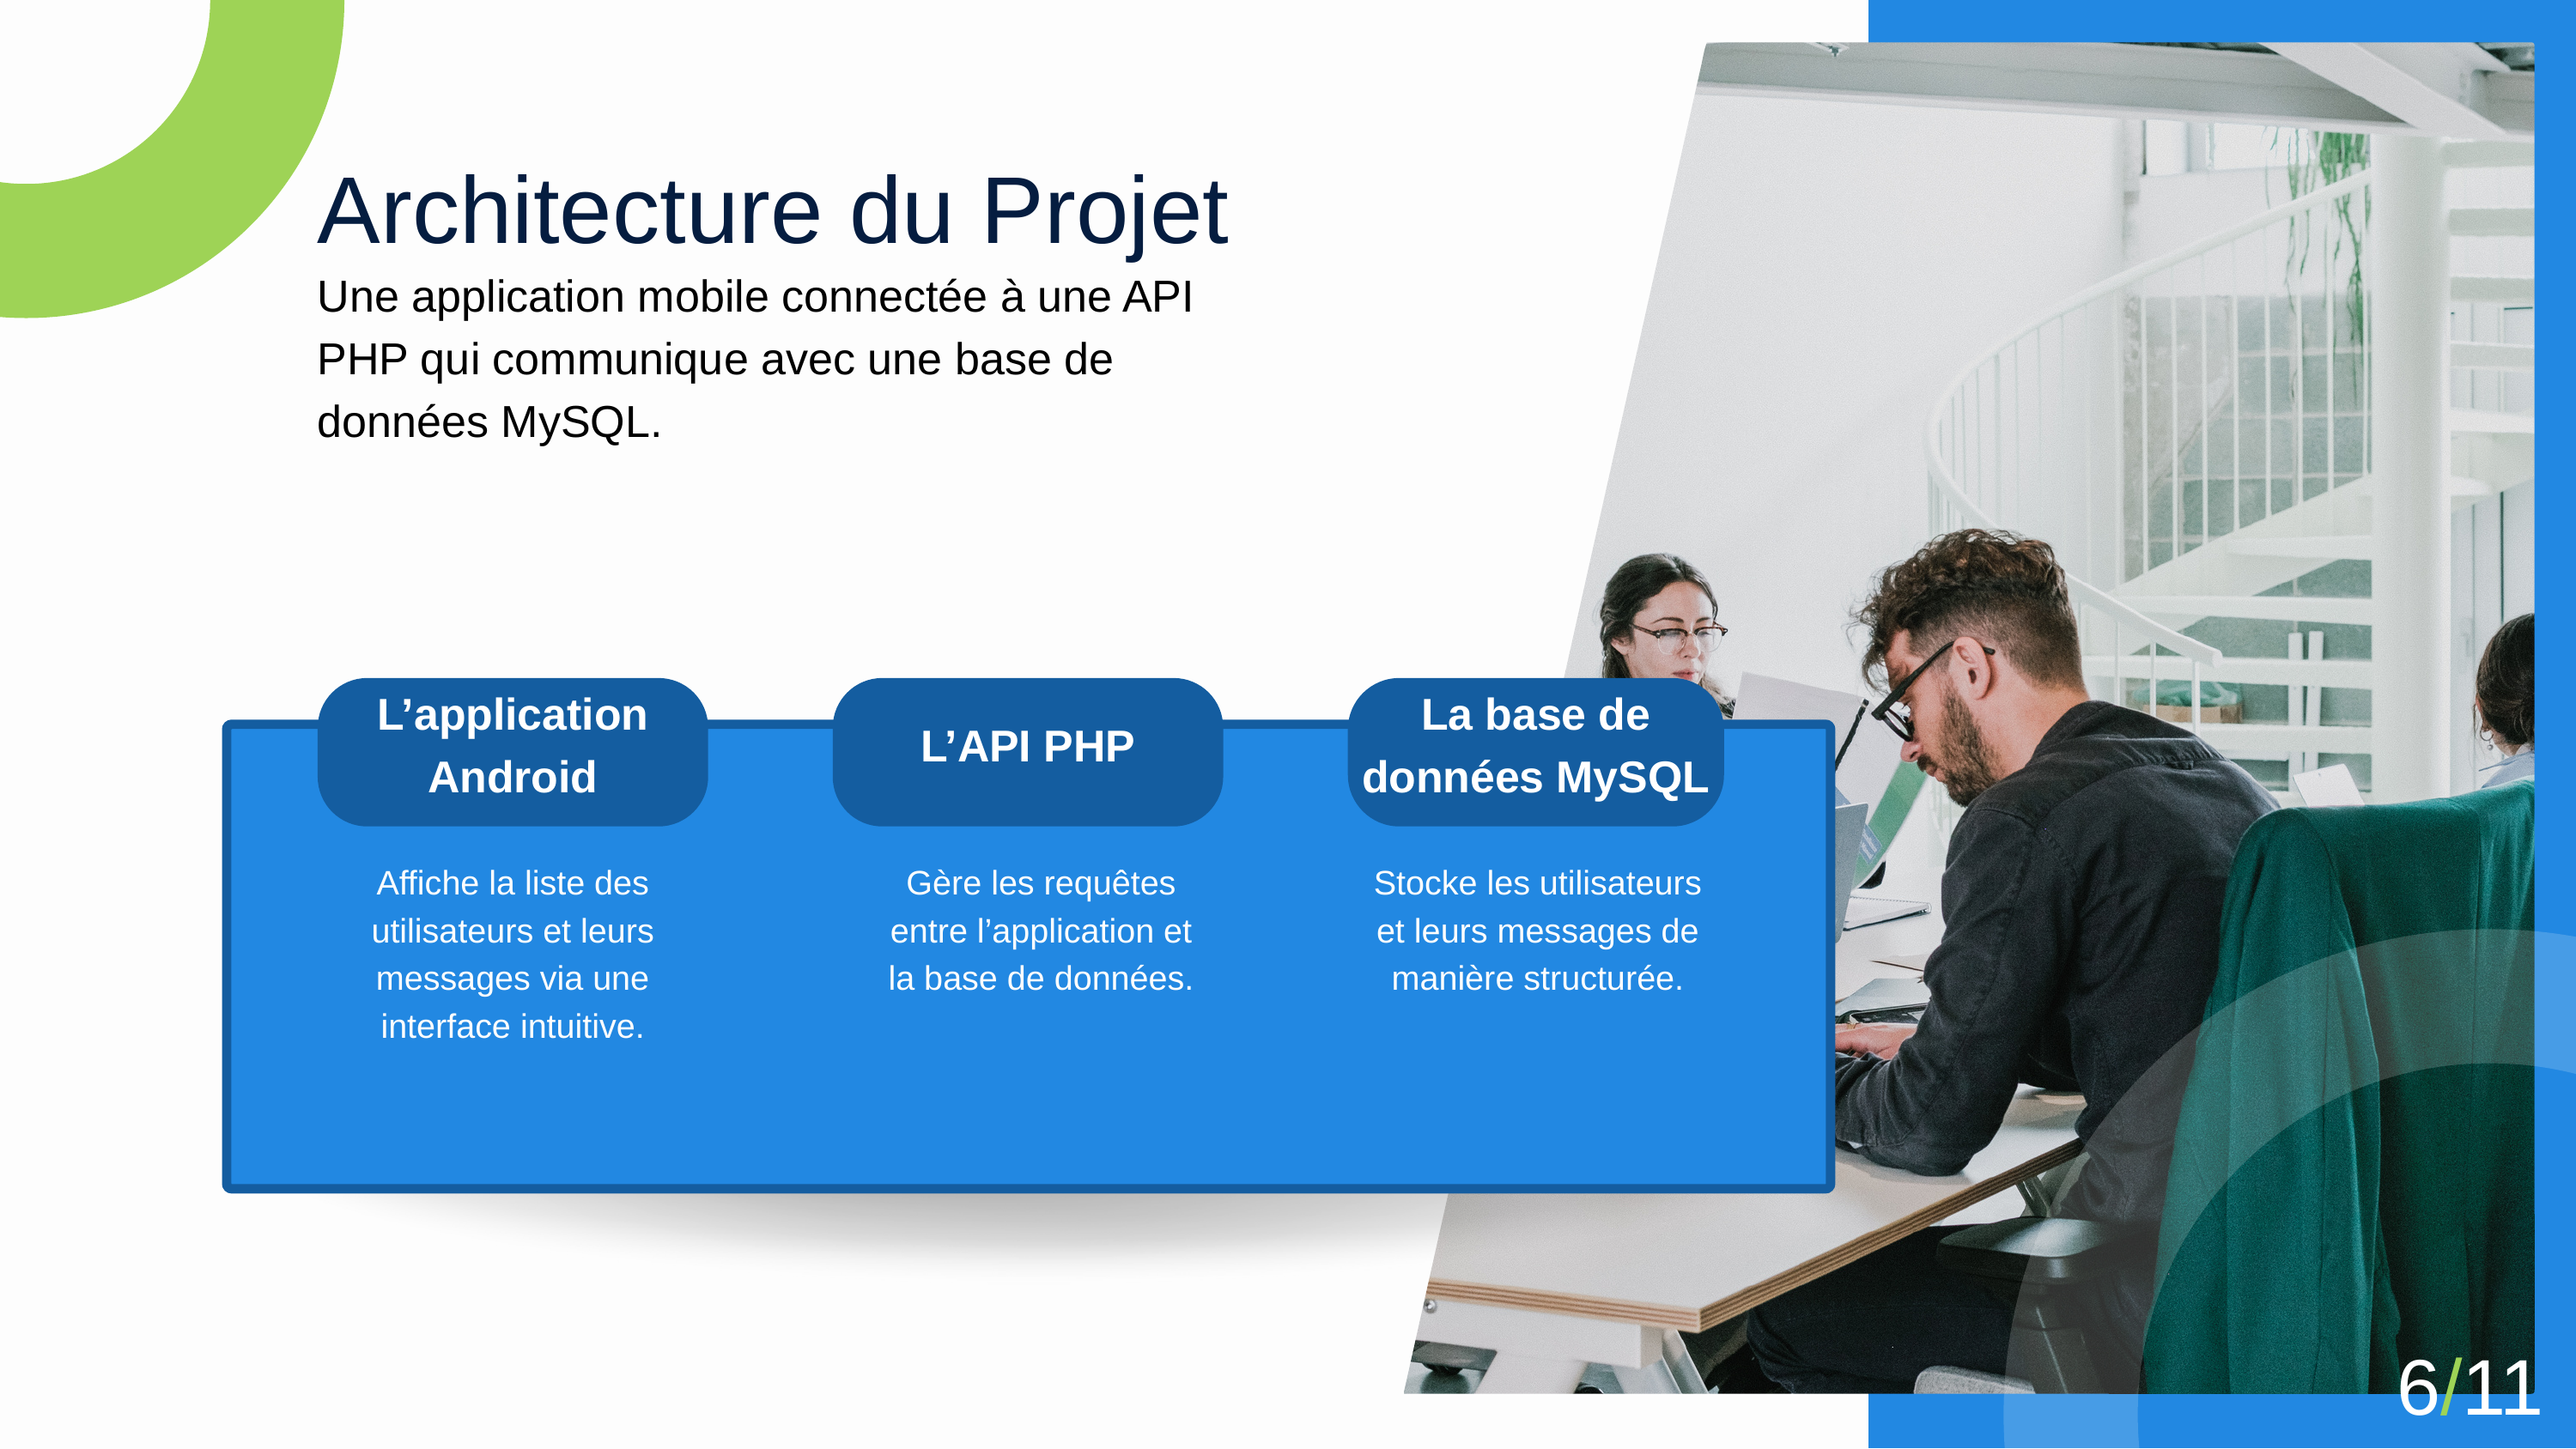

Architecture du Projet
Une application mobile connectée à une API PHP qui communique avec une base de données MySQL.

L’application Android
Affiche la liste des utilisateurs et leurs messages via une interface intuitive.

L’API PHP
Gère les requêtes entre l’application et la base de données.

La base de données MySQL
Stocke les utilisateurs et leurs messages de manière structurée.

6/11